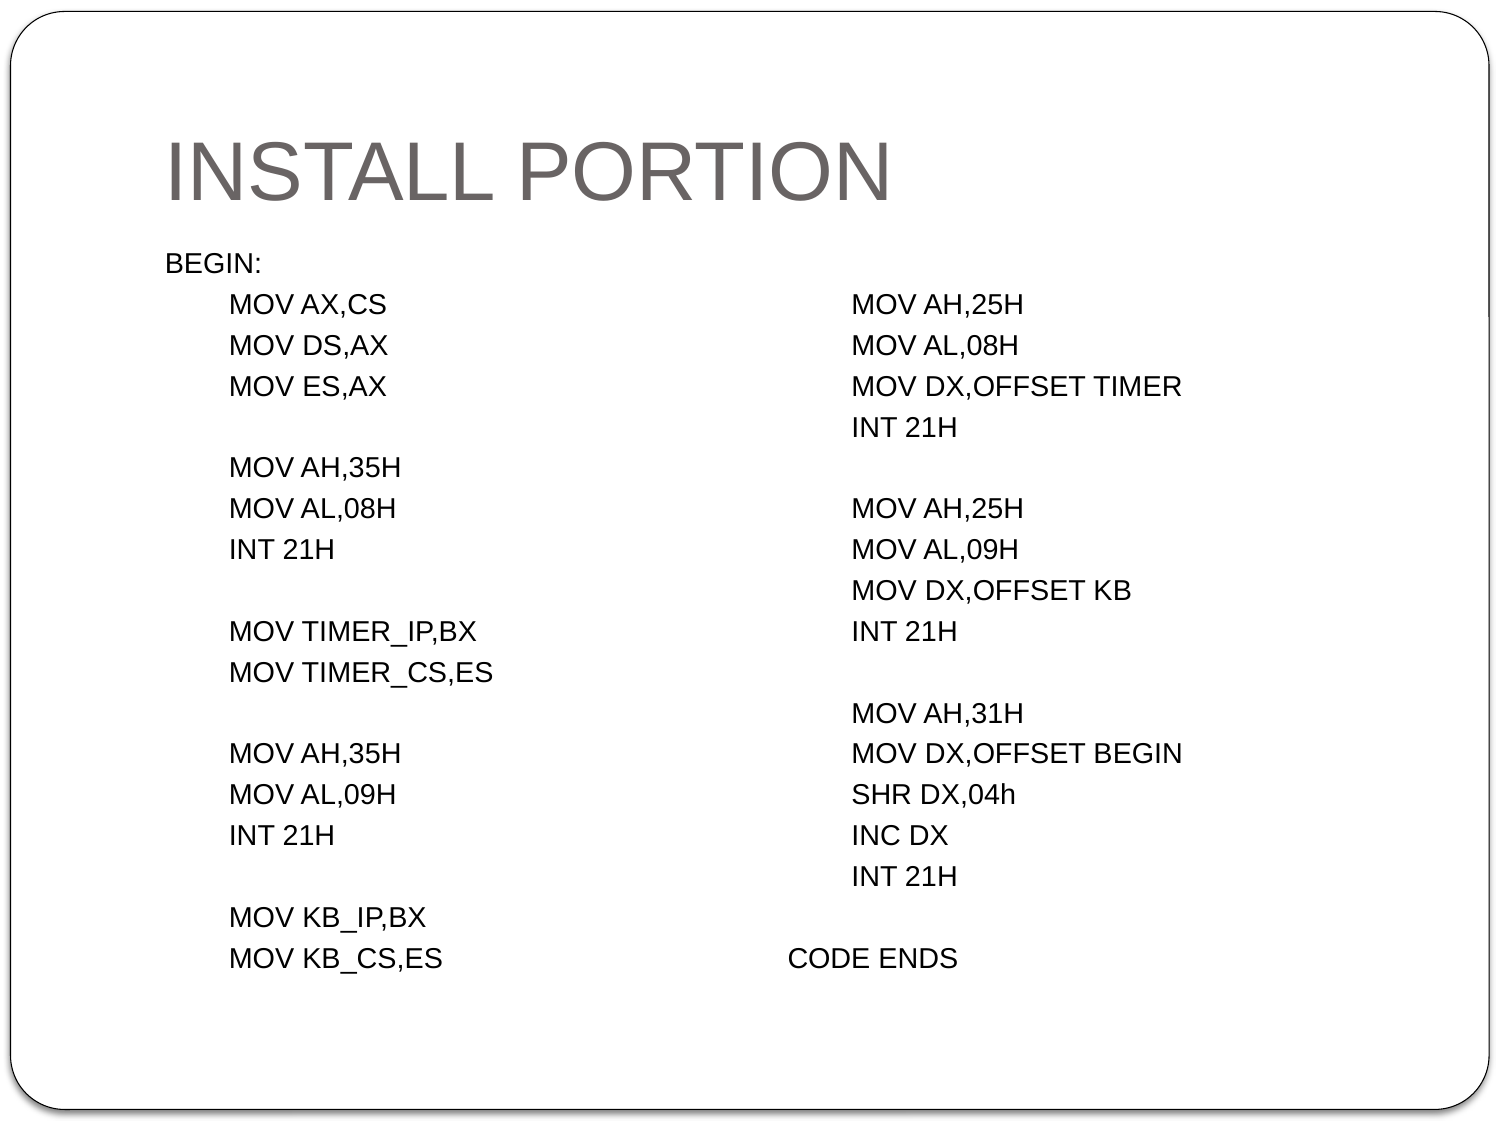

# INSTALL PORTION
BEGIN:
        MOV AX,CS
        MOV DS,AX
        MOV ES,AX

        MOV AH,35H
        MOV AL,08H
        INT 21H

        MOV TIMER_IP,BX
        MOV TIMER_CS,ES

        MOV AH,35H
        MOV AL,09H
        INT 21H

        MOV KB_IP,BX
        MOV KB_CS,ES

        MOV AH,25H
        MOV AL,08H
        MOV DX,OFFSET TIMER
        INT 21H

        MOV AH,25H
        MOV AL,09H
        MOV DX,OFFSET KB
        INT 21H

        MOV AH,31H
        MOV DX,OFFSET BEGIN
        SHR DX,04h
        INC DX
        INT 21H

CODE ENDS